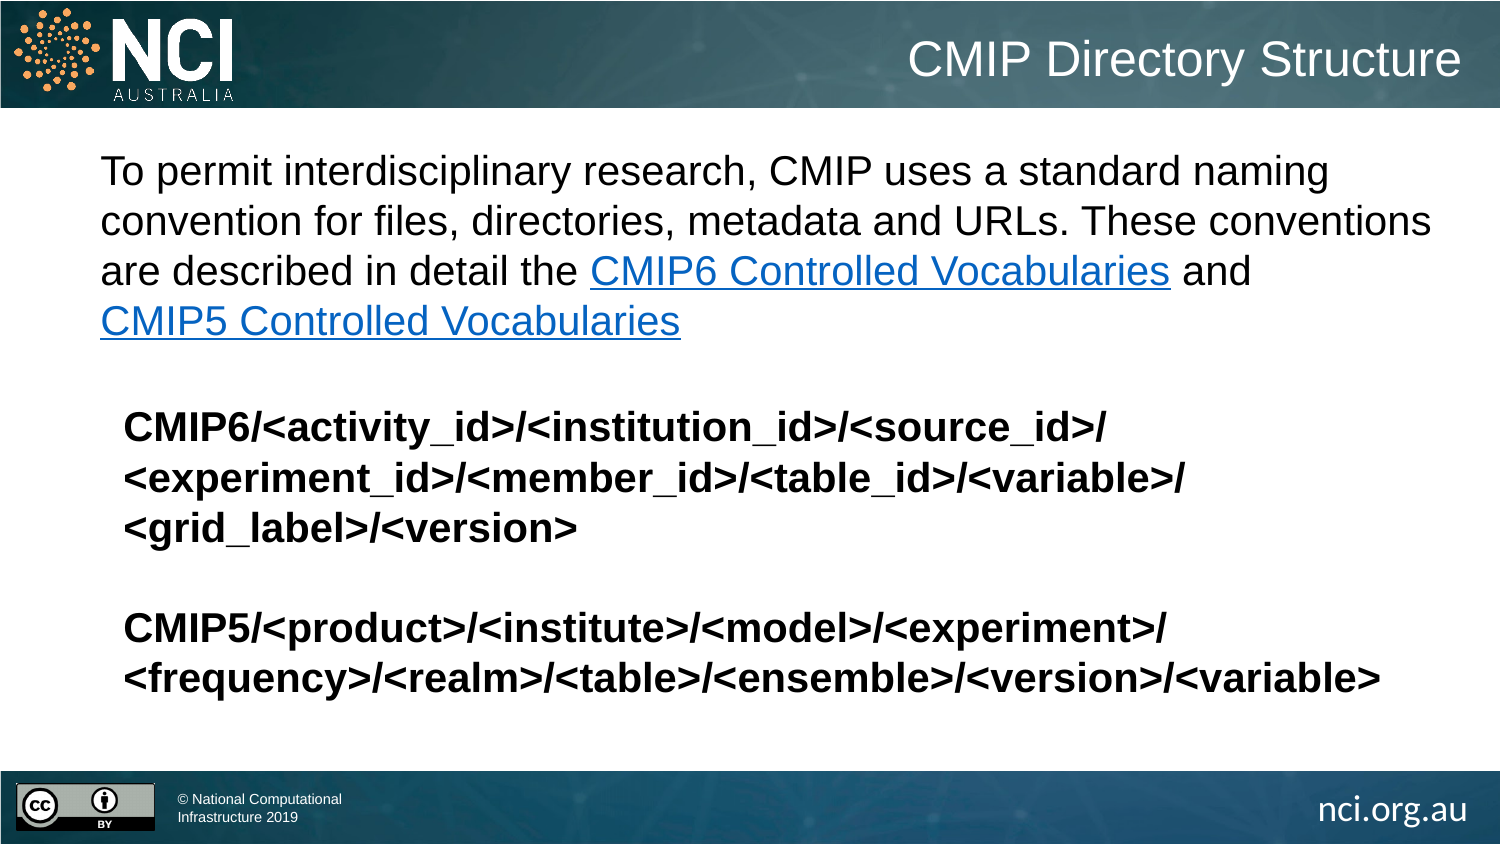

CMIP Directory Structure
To permit interdisciplinary research, CMIP uses a standard naming convention for files, directories, metadata and URLs. These conventions are described in detail the CMIP6 Controlled Vocabularies and CMIP5 Controlled Vocabularies

CMIP6/<activity_id>/<institution_id>/<source_id>/<experiment_id>/<member_id>/<table_id>/<variable>/<grid_label>/<version>

CMIP5/<product>/<institute>/<model>/<experiment>/<frequency>/<realm>/<table>/<ensemble>/<version>/<variable>